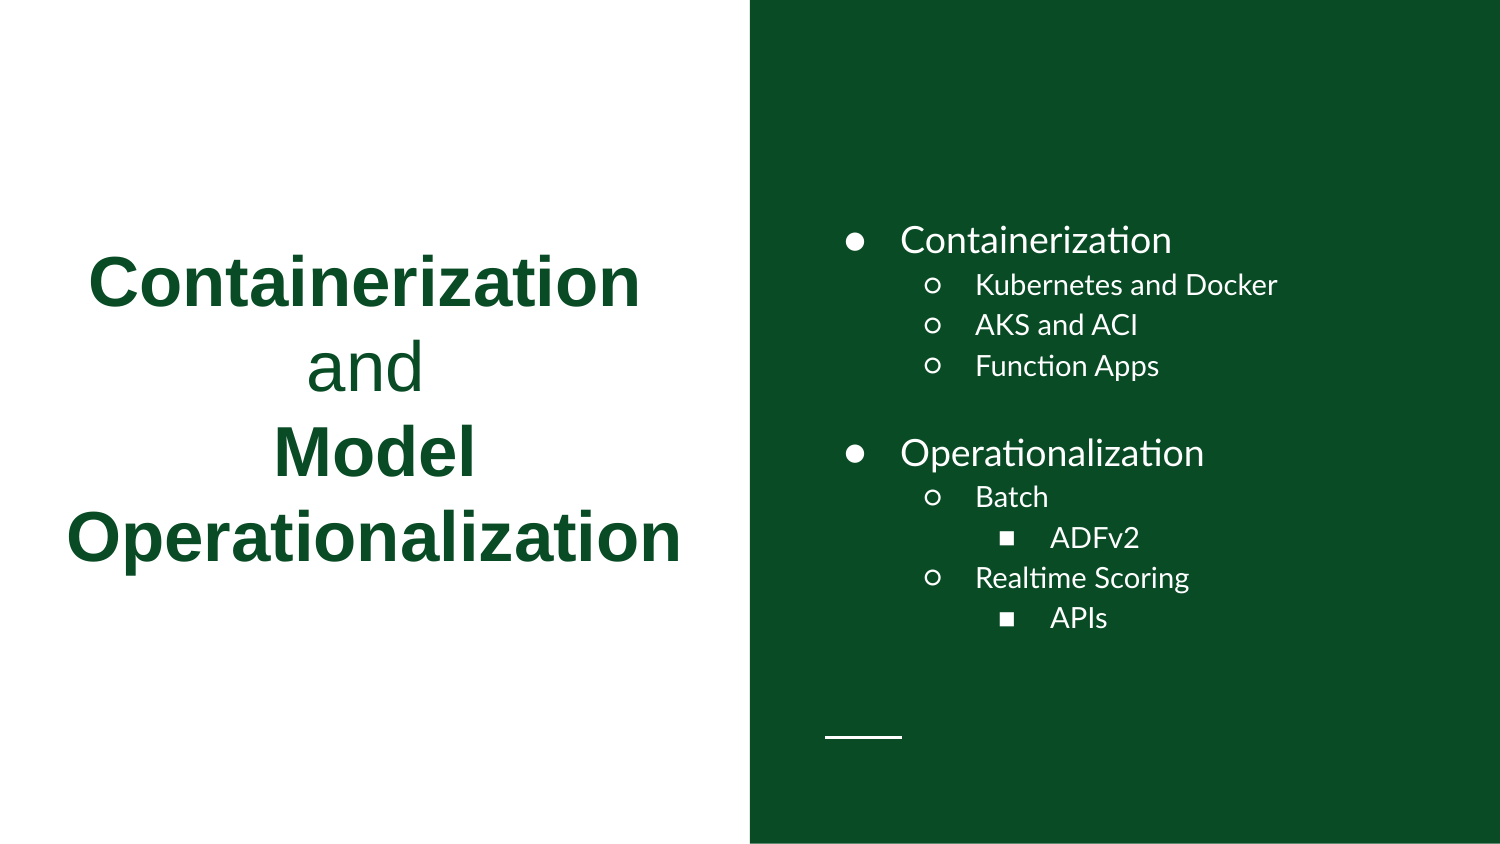

Containerization
Kubernetes and Docker
AKS and ACI
Function Apps

Operationalization
Batch
ADFv2
Realtime Scoring
APIs
# Containerization  and Model Operationalization